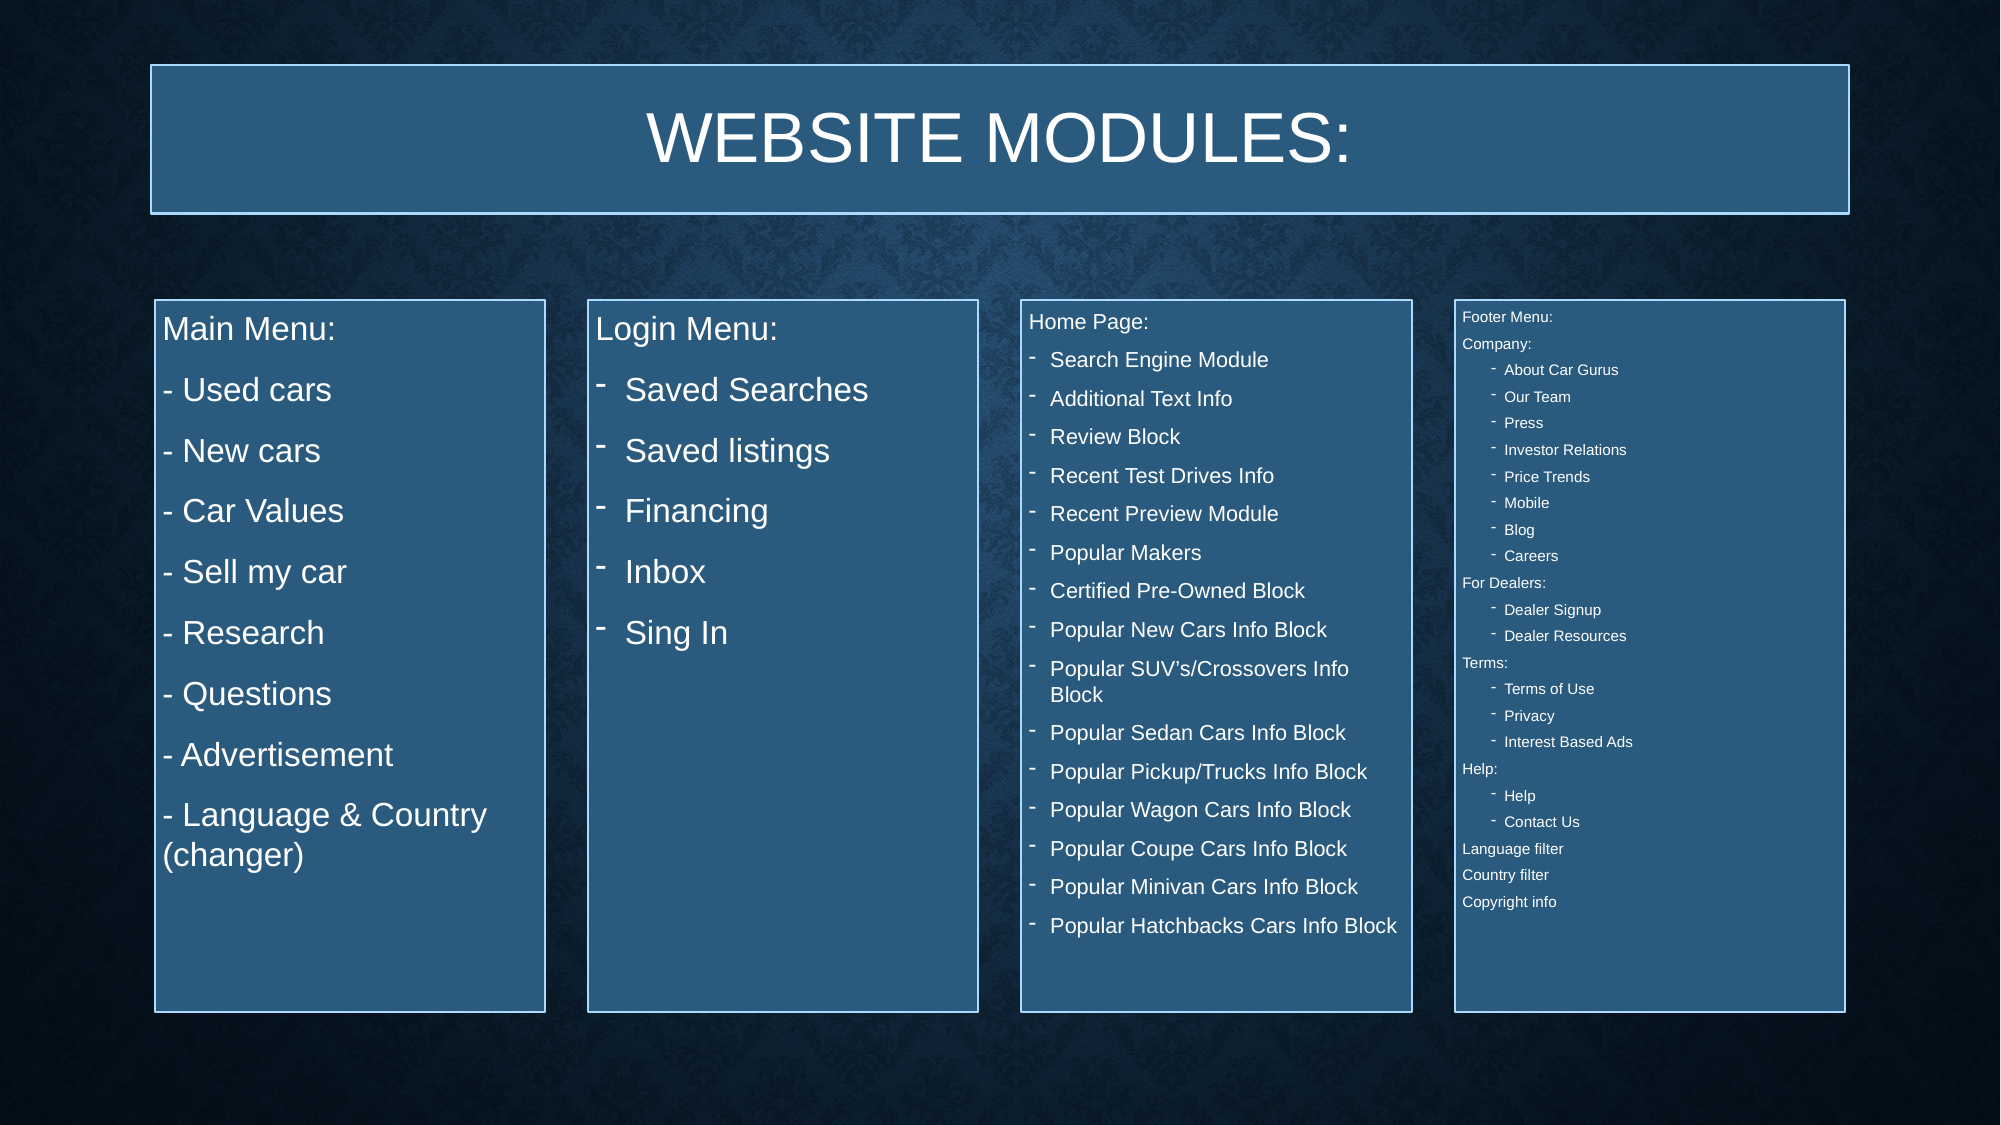

# Website Modules:
Main Menu:
- Used cars
- New cars
- Car Values
- Sell my car
- Research
- Questions
- Advertisement
- Language & Country (changer)
Login Menu:
Saved Searches
Saved listings
Financing
Inbox
Sing In
Home Page:
Search Engine Module
Additional Text Info
Review Block
Recent Test Drives Info
Recent Preview Module
Popular Makers
Certified Pre-Owned Block
Popular New Cars Info Block
Popular SUV’s/Crossovers Info Block
Popular Sedan Cars Info Block
Popular Pickup/Trucks Info Block
Popular Wagon Cars Info Block
Popular Coupe Cars Info Block
Popular Minivan Cars Info Block
Popular Hatchbacks Cars Info Block
Footer Menu:
Company:
About Car Gurus
Our Team
Press
Investor Relations
Price Trends
Mobile
Blog
Careers
For Dealers:
Dealer Signup
Dealer Resources
Terms:
Terms of Use
Privacy
Interest Based Ads
Help:
Help
Contact Us
Language filter
Country filter
Copyright info